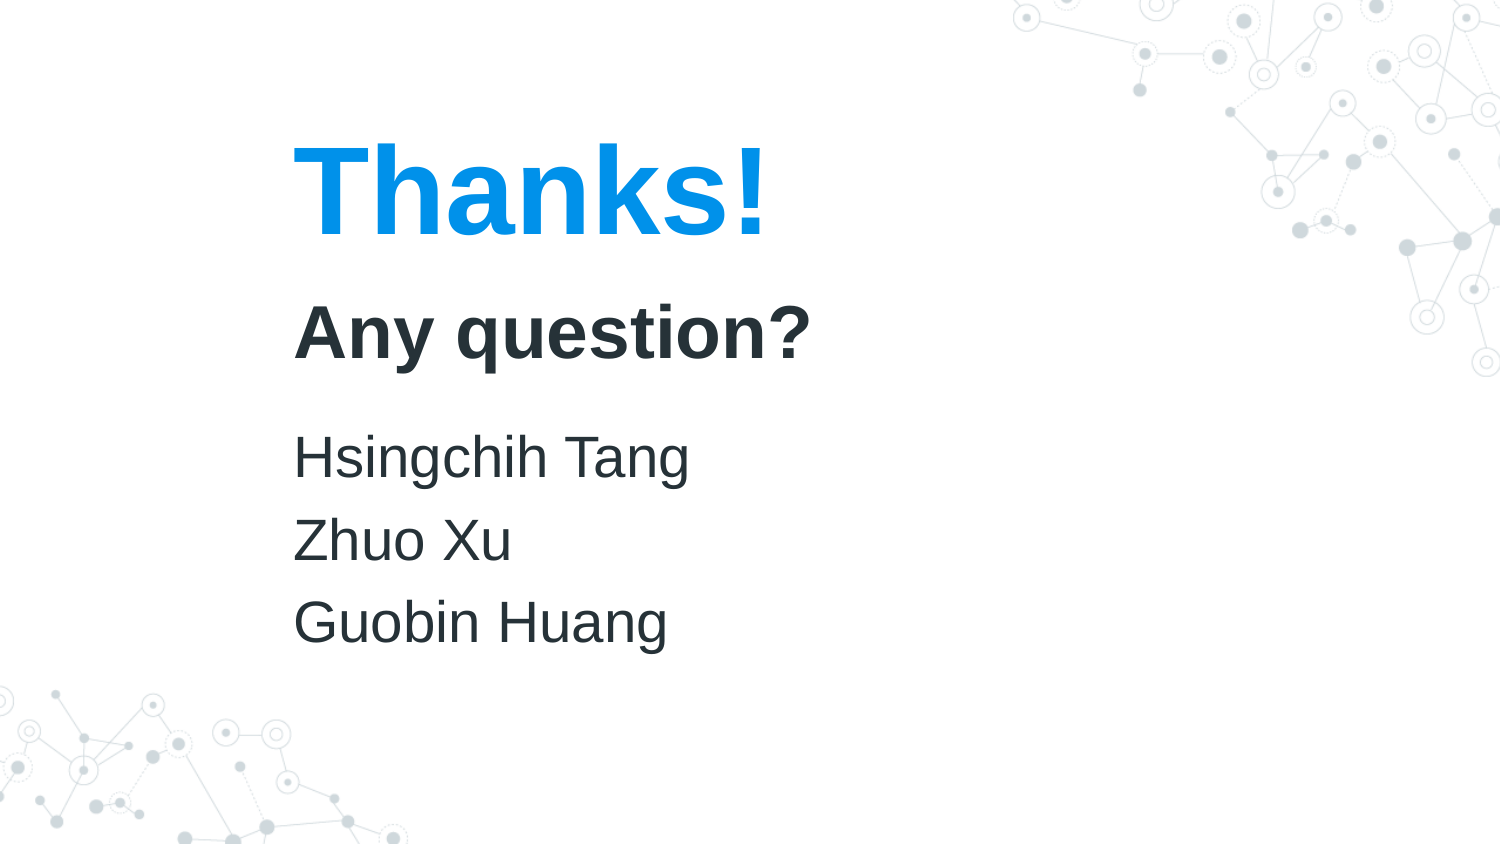

Thanks!
Any question?
Hsingchih Tang
Zhuo Xu
Guobin Huang